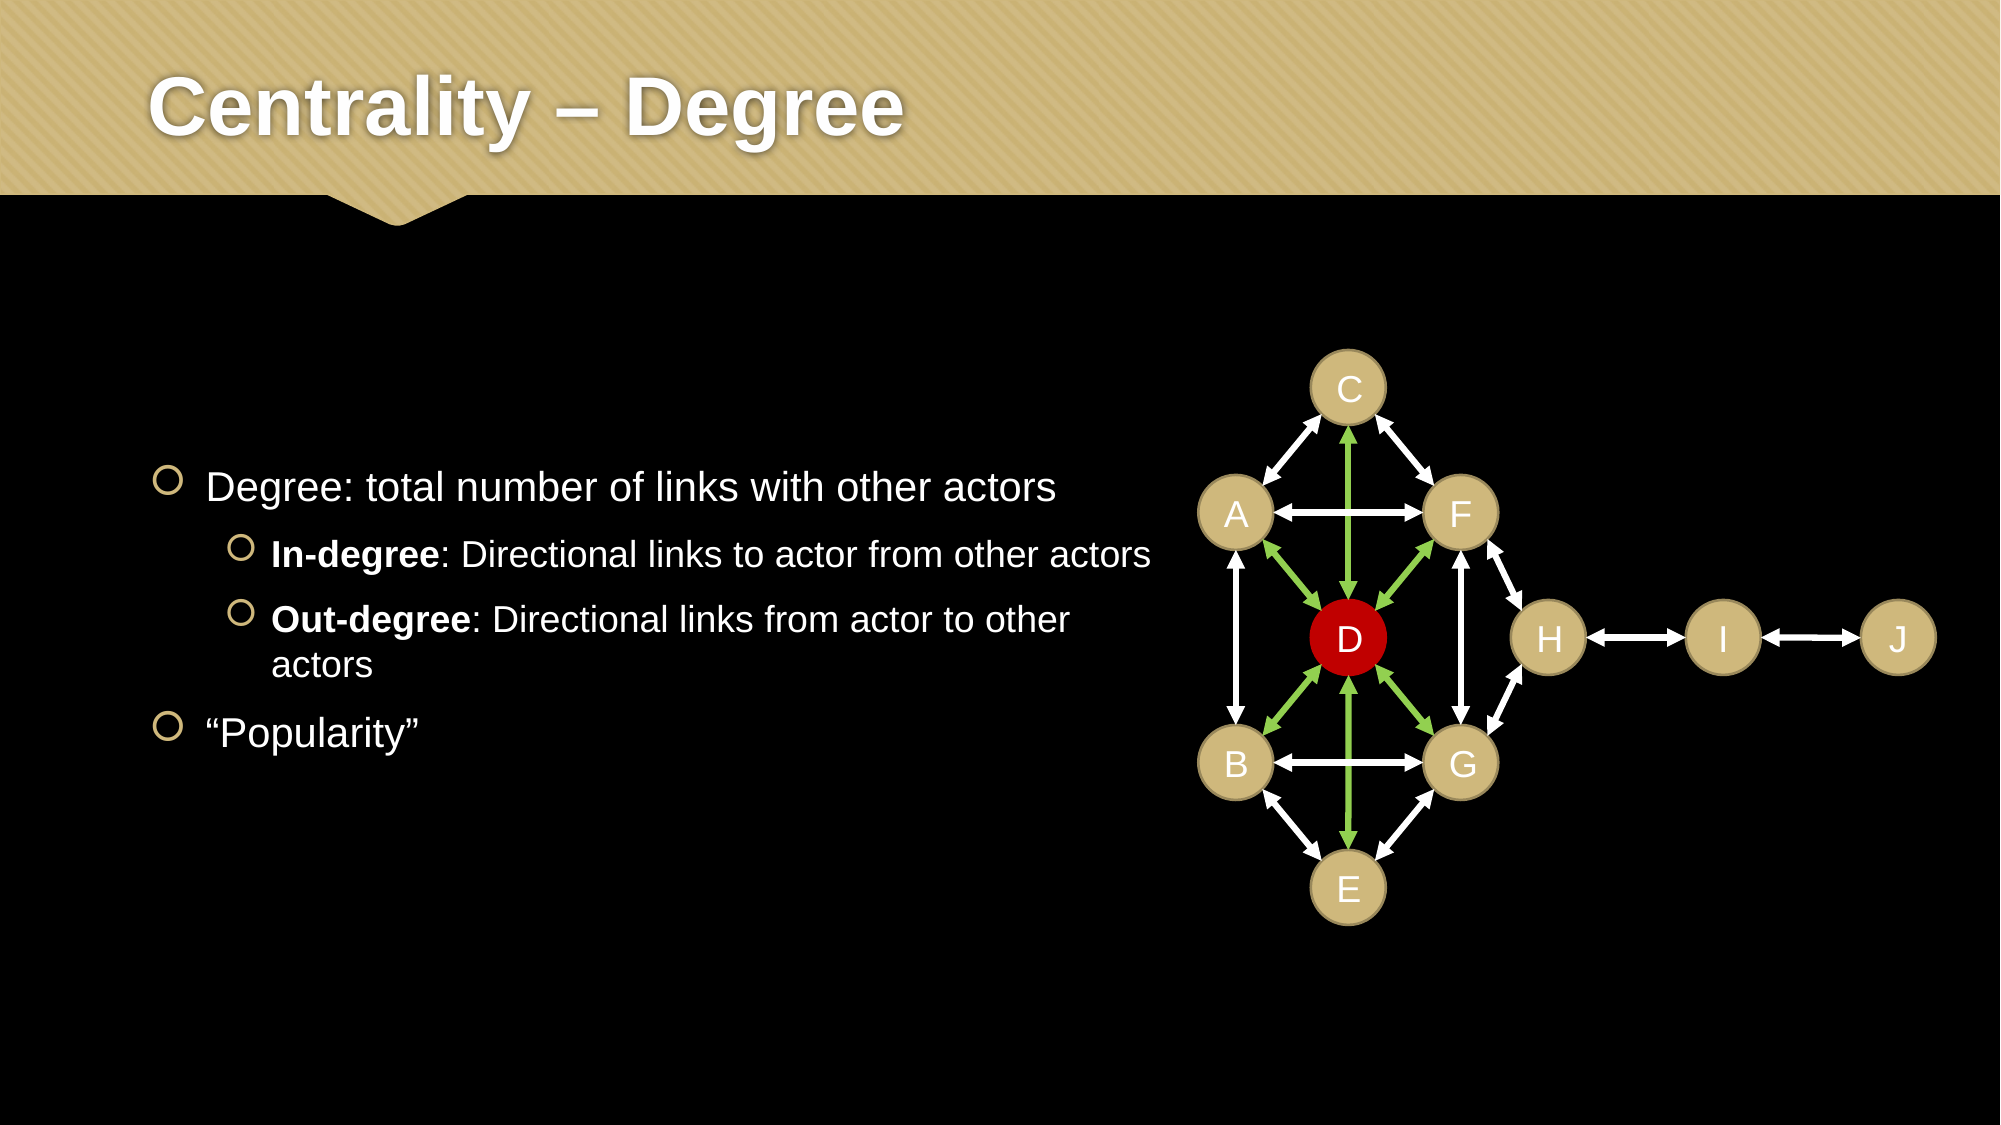

# Centrality – Degree
Degree: total number of links with other actors
In-degree: Directional links to actor from other actors
Out-degree: Directional links from actor to other actors
“Popularity”
C
A
F
D
H
I
J
B
G
E